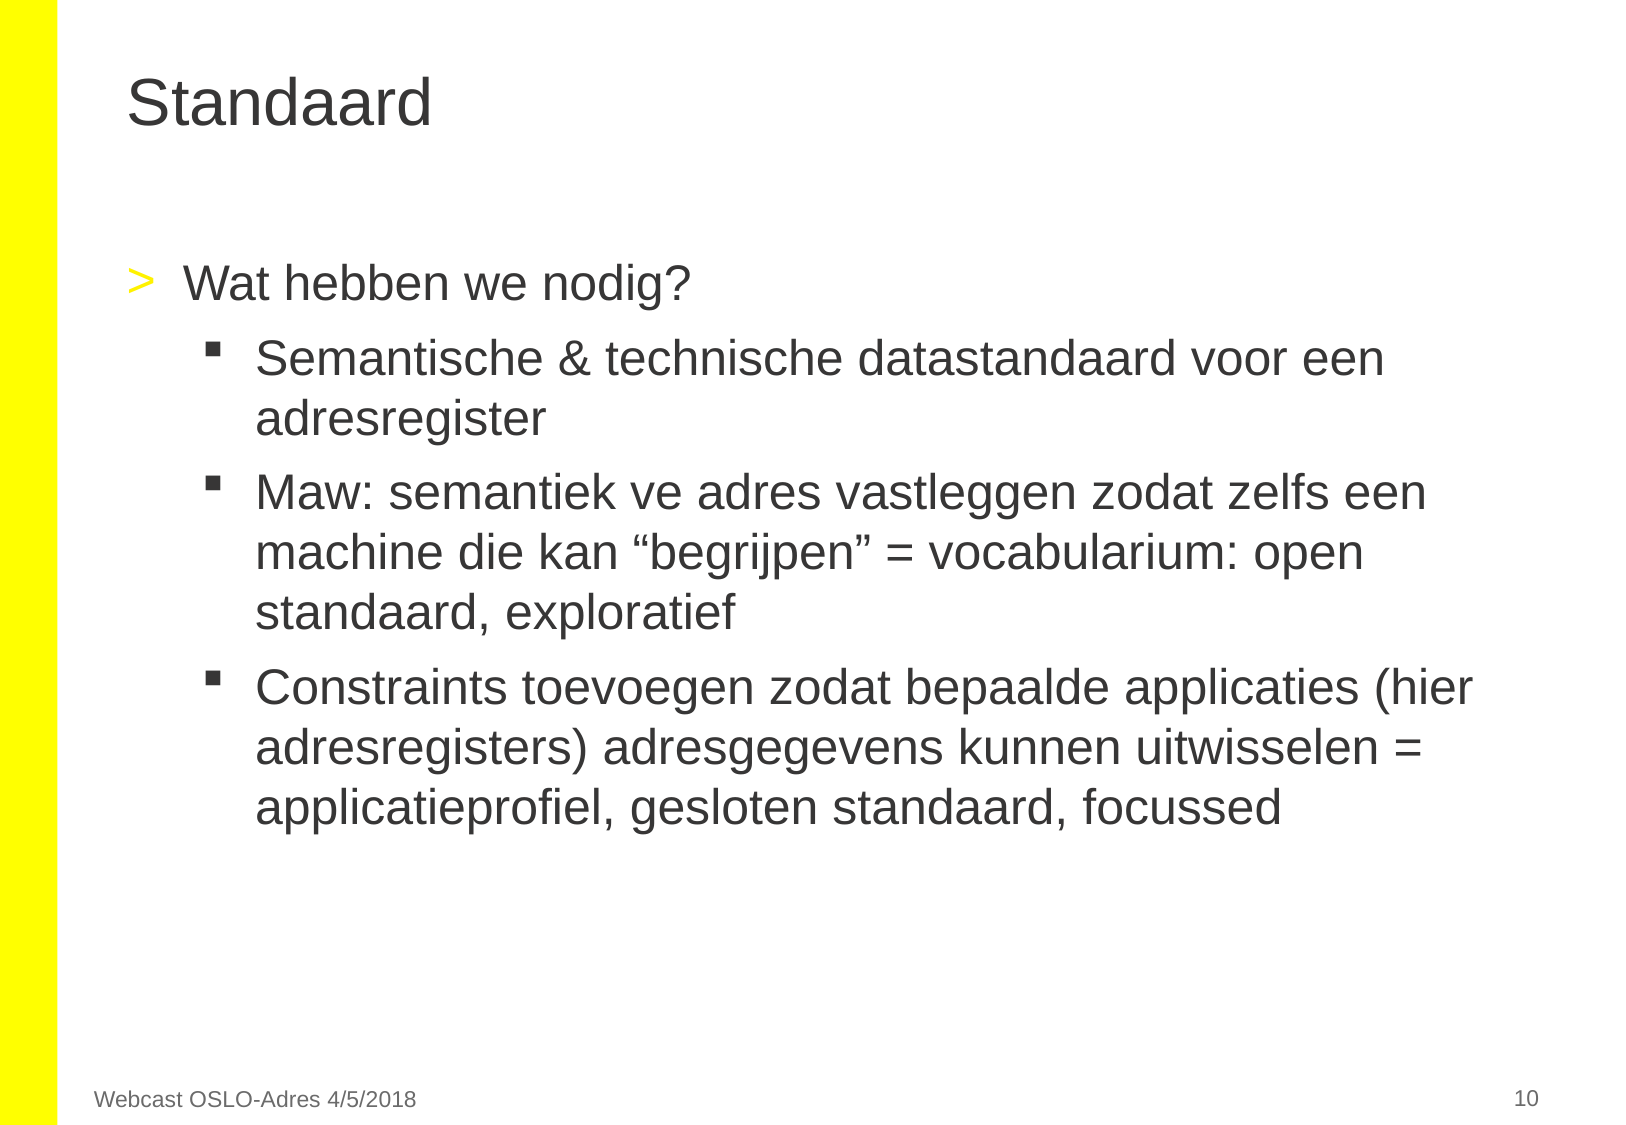

# Standaard
Wat hebben we nodig?
Semantische & technische datastandaard voor een adresregister
Maw: semantiek ve adres vastleggen zodat zelfs een machine die kan “begrijpen” = vocabularium: open standaard, exploratief
Constraints toevoegen zodat bepaalde applicaties (hier adresregisters) adresgegevens kunnen uitwisselen = applicatieprofiel, gesloten standaard, focussed
10
Webcast OSLO-Adres 4/5/2018